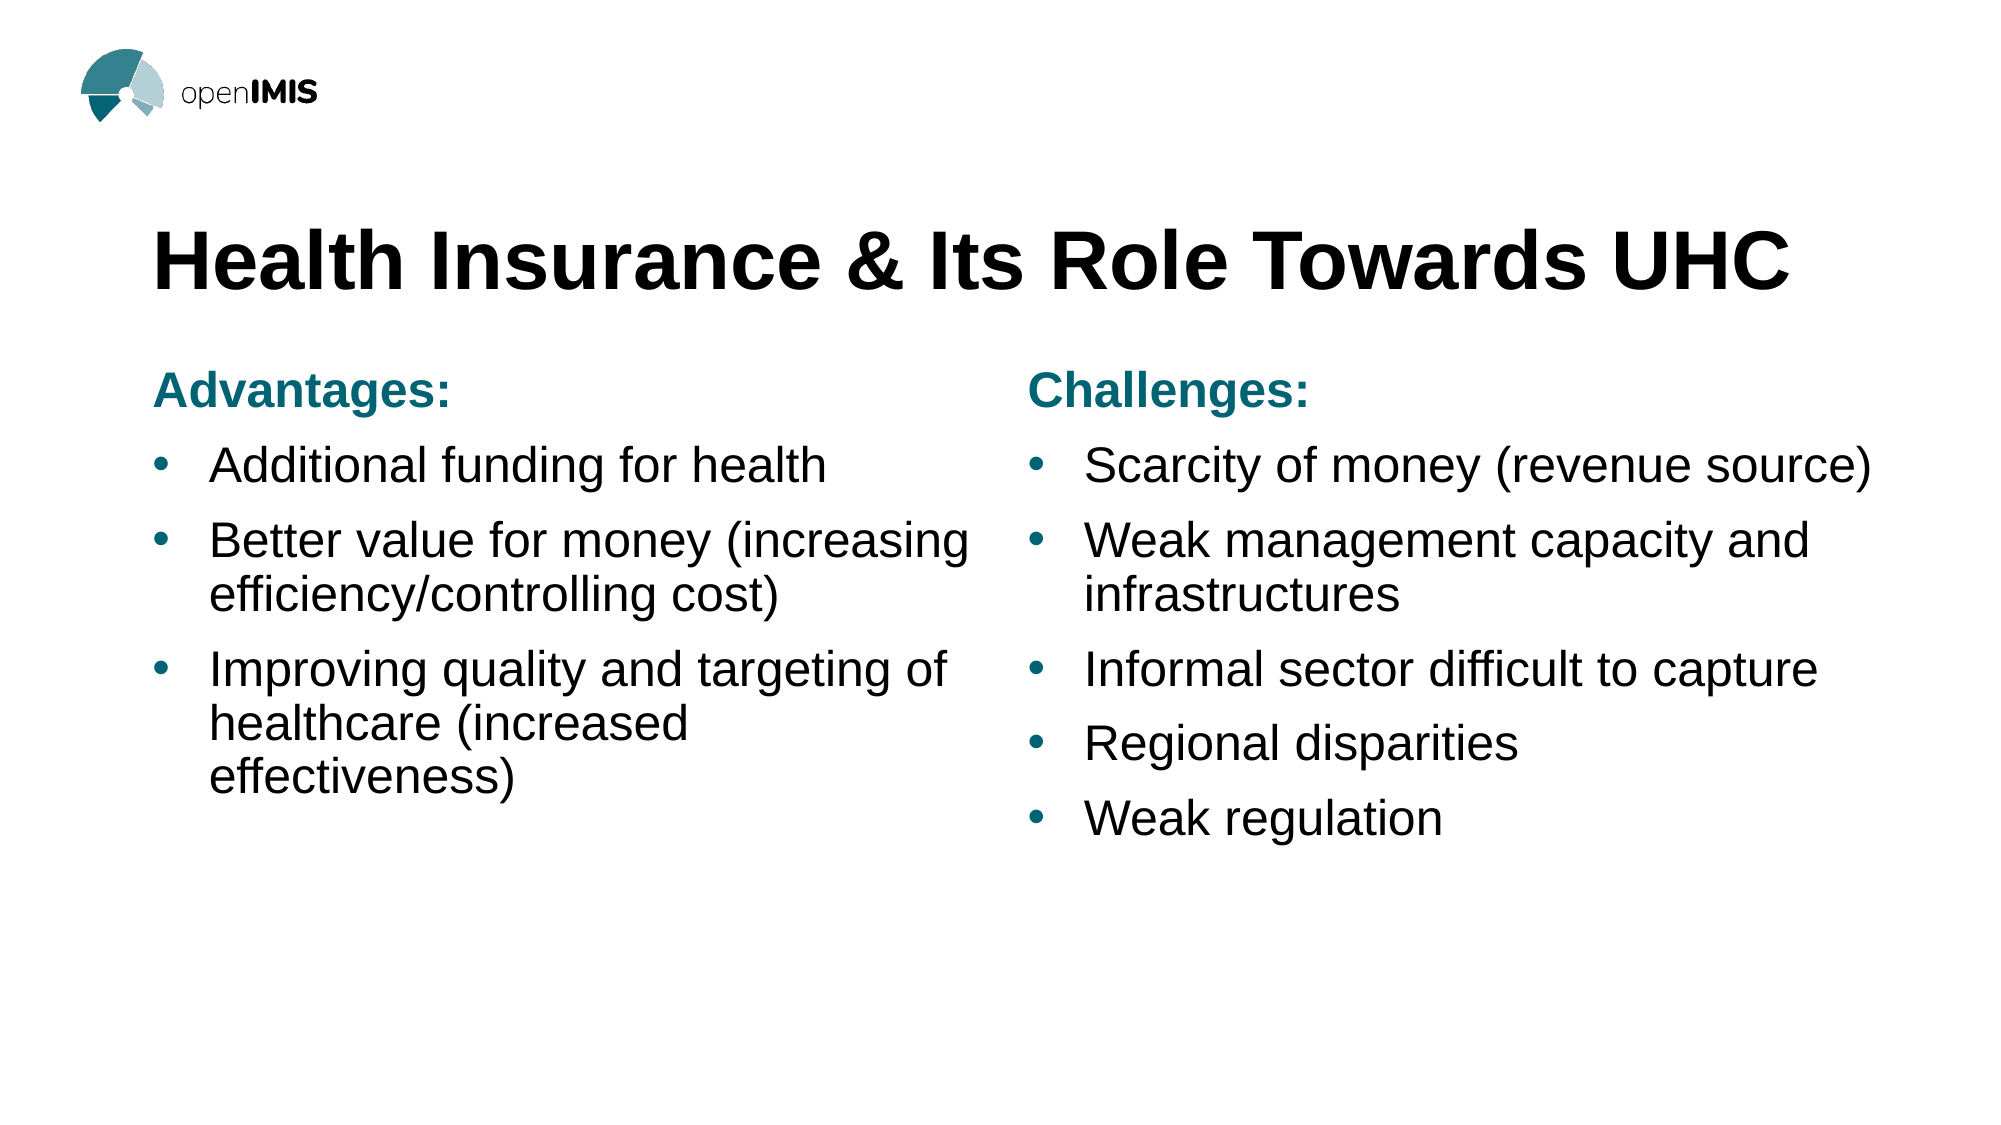

# Health Insurance & Its Role Towards UHC
Advantages:
Additional funding for health
Better value for money (increasing efficiency/controlling cost)
Improving quality and targeting of healthcare (increased effectiveness)
Challenges:
Scarcity of money (revenue source)
Weak management capacity and infrastructures
Informal sector difficult to capture
Regional disparities
Weak regulation